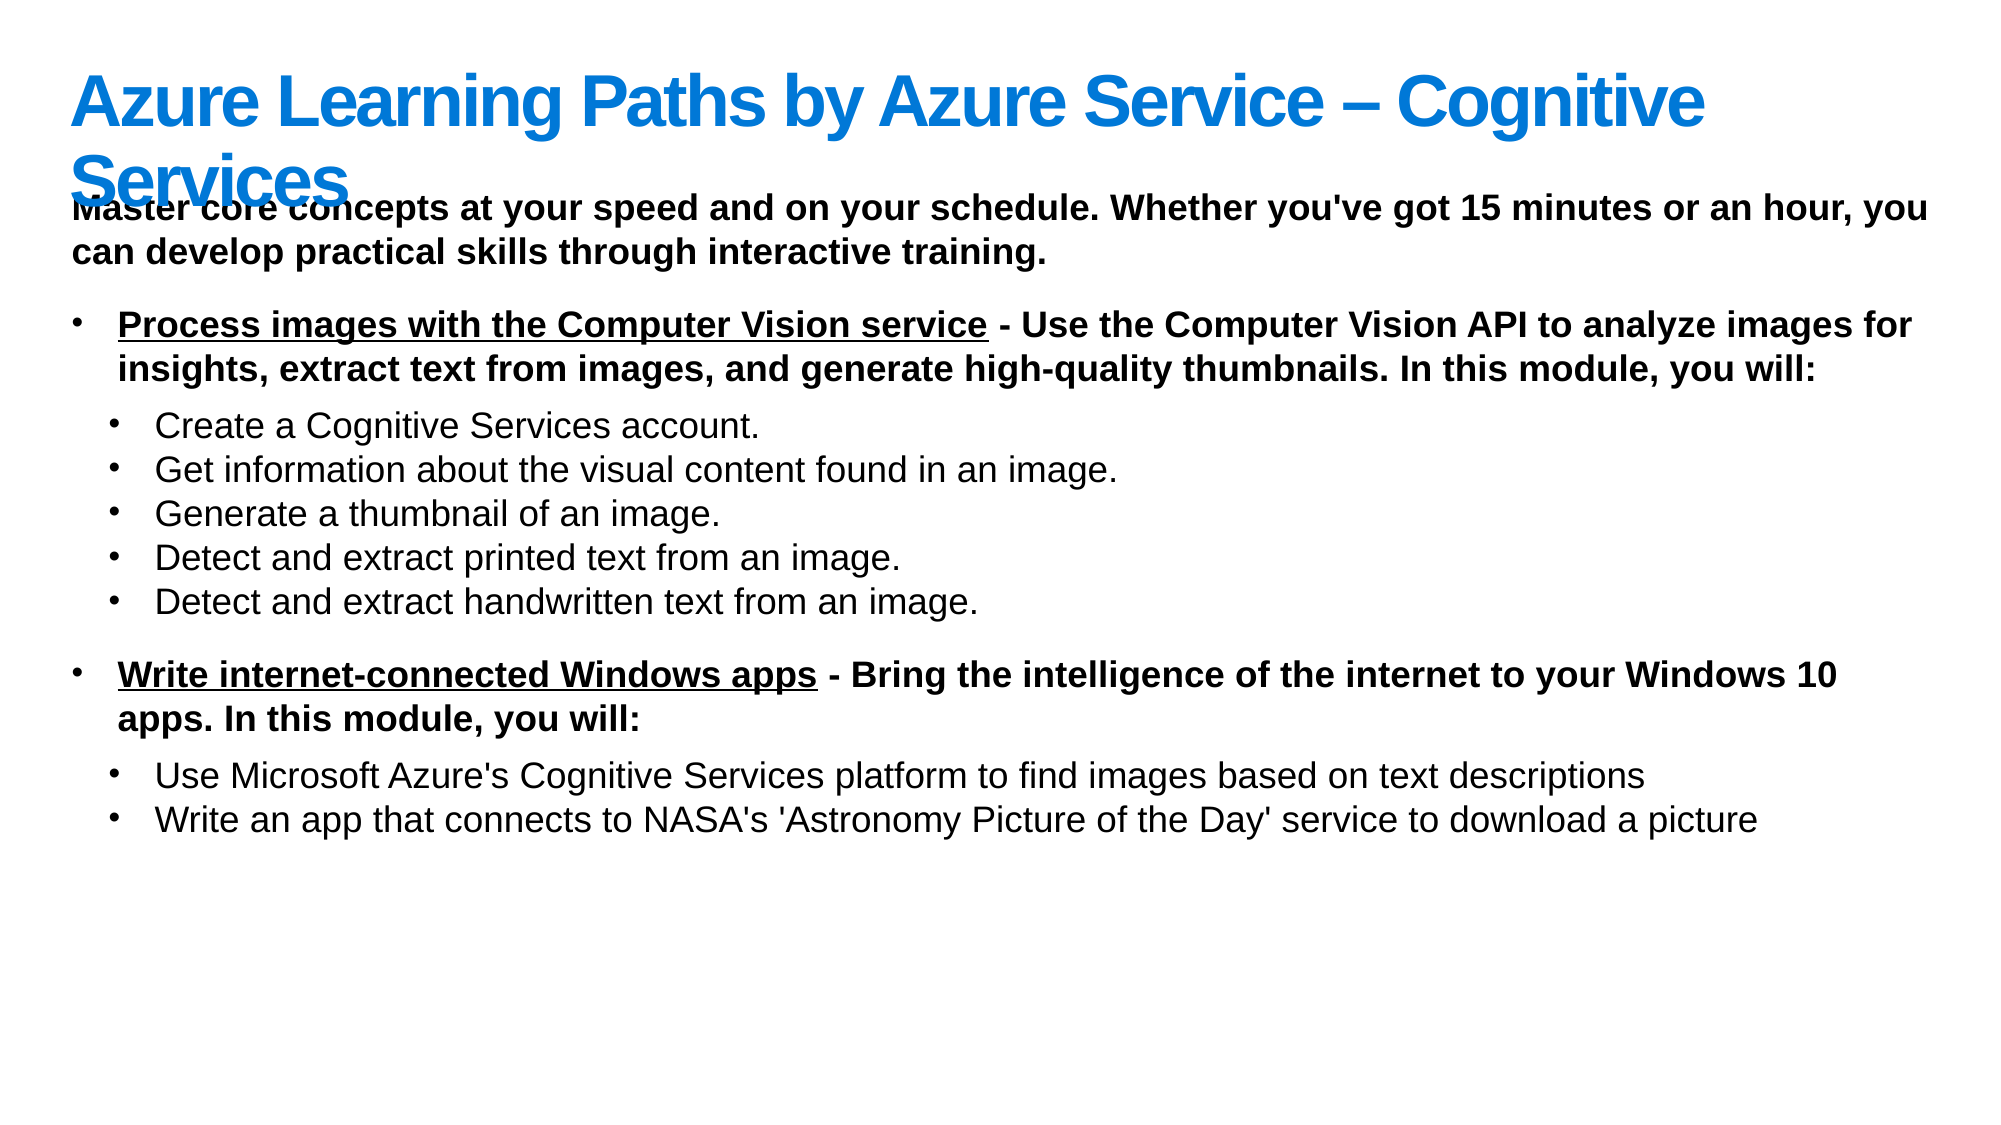

# Azure Learning Paths by Azure Service – Cognitive Services
Master core concepts at your speed and on your schedule. Whether you've got 15 minutes or an hour, you can develop practical skills through interactive training.
Process images with the Computer Vision service - Use the Computer Vision API to analyze images for insights, extract text from images, and generate high-quality thumbnails. In this module, you will:
Create a Cognitive Services account.
Get information about the visual content found in an image.
Generate a thumbnail of an image.
Detect and extract printed text from an image.
Detect and extract handwritten text from an image.
Write internet-connected Windows apps - Bring the intelligence of the internet to your Windows 10 apps. In this module, you will:
Use Microsoft Azure's Cognitive Services platform to find images based on text descriptions
Write an app that connects to NASA's 'Astronomy Picture of the Day' service to download a picture